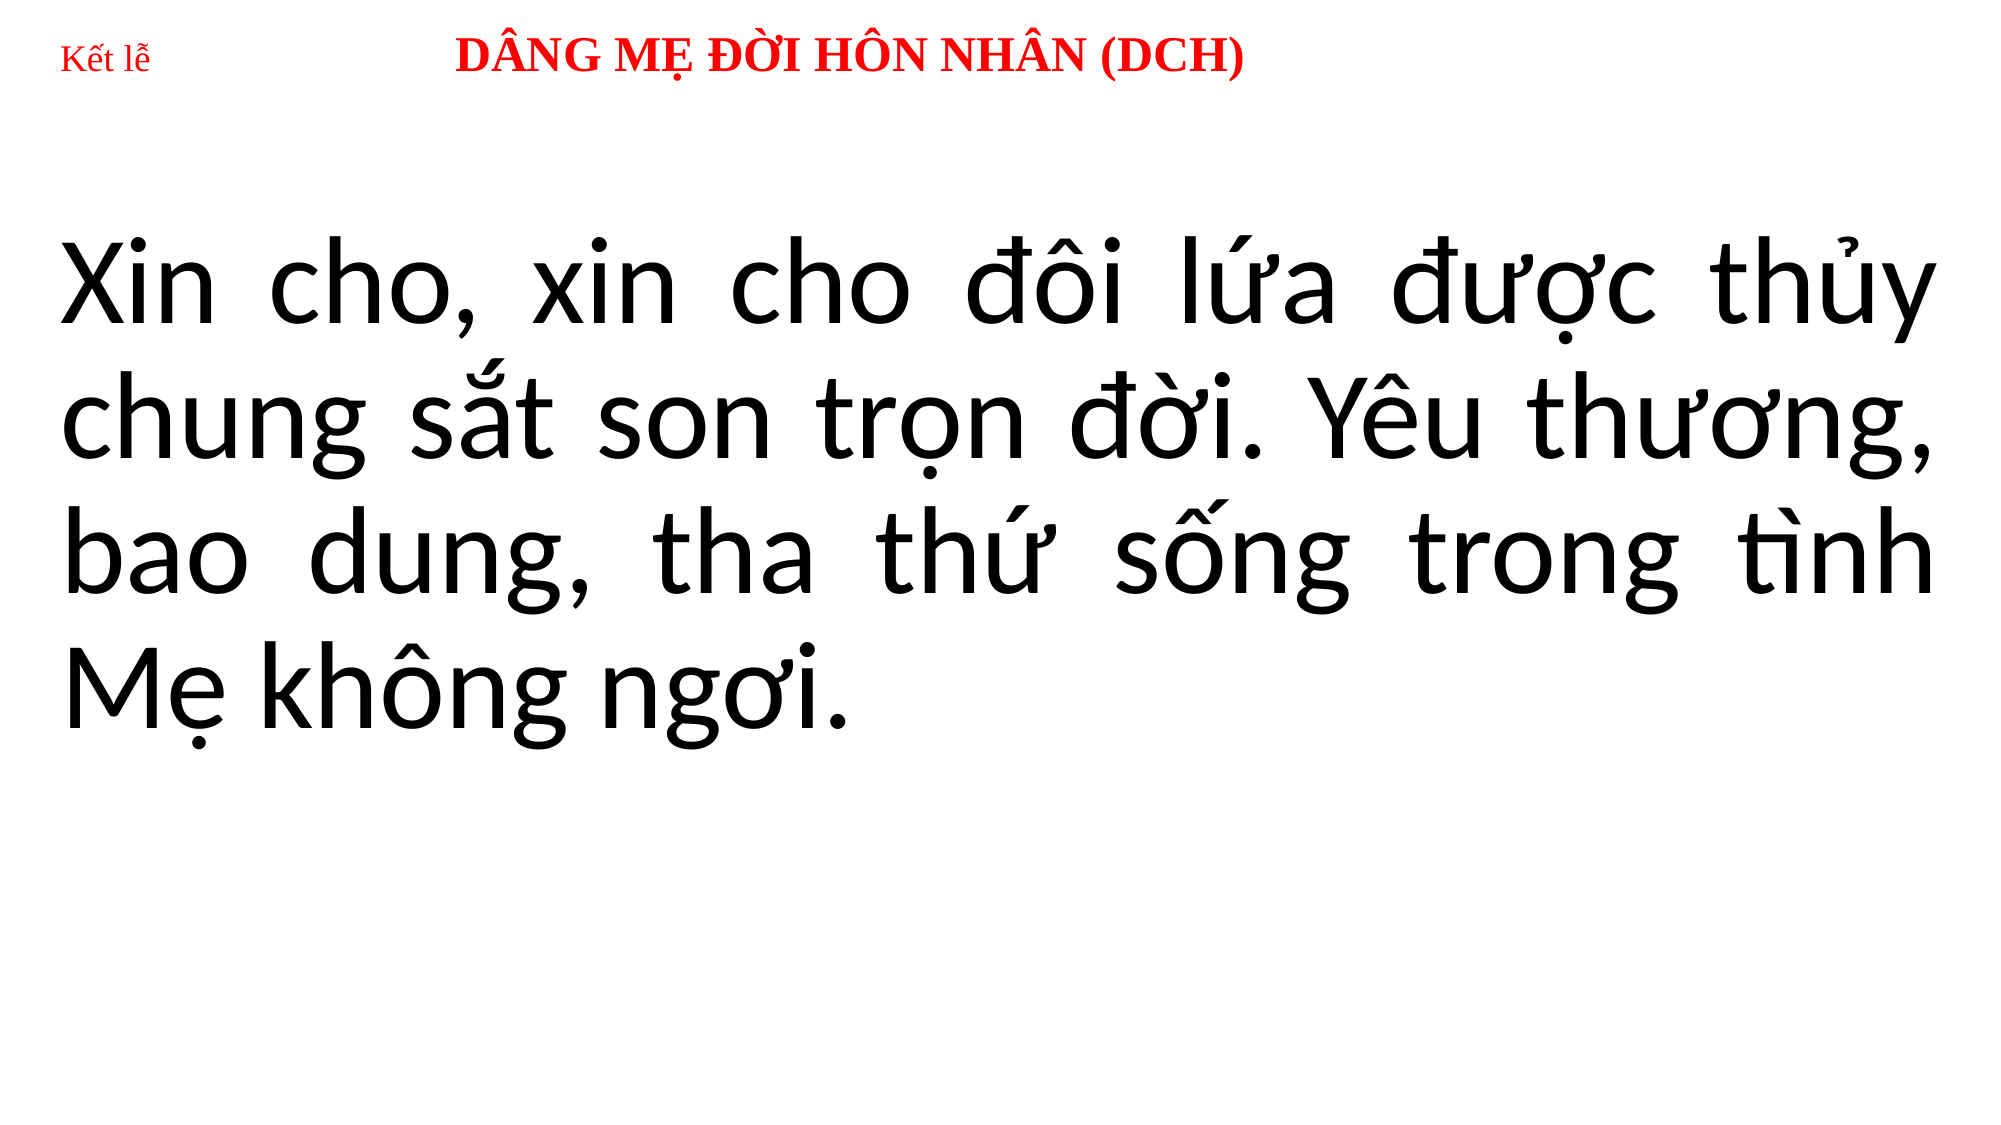

# Kết lễ                                DÂNG MẸ ĐỜI HÔN NHÂN (DCH)
Xin cho, xin cho đôi lứa được thủy chung sắt son trọn đời. Yêu thương, bao dung, tha thứ sống trong tình Mẹ không ngơi.